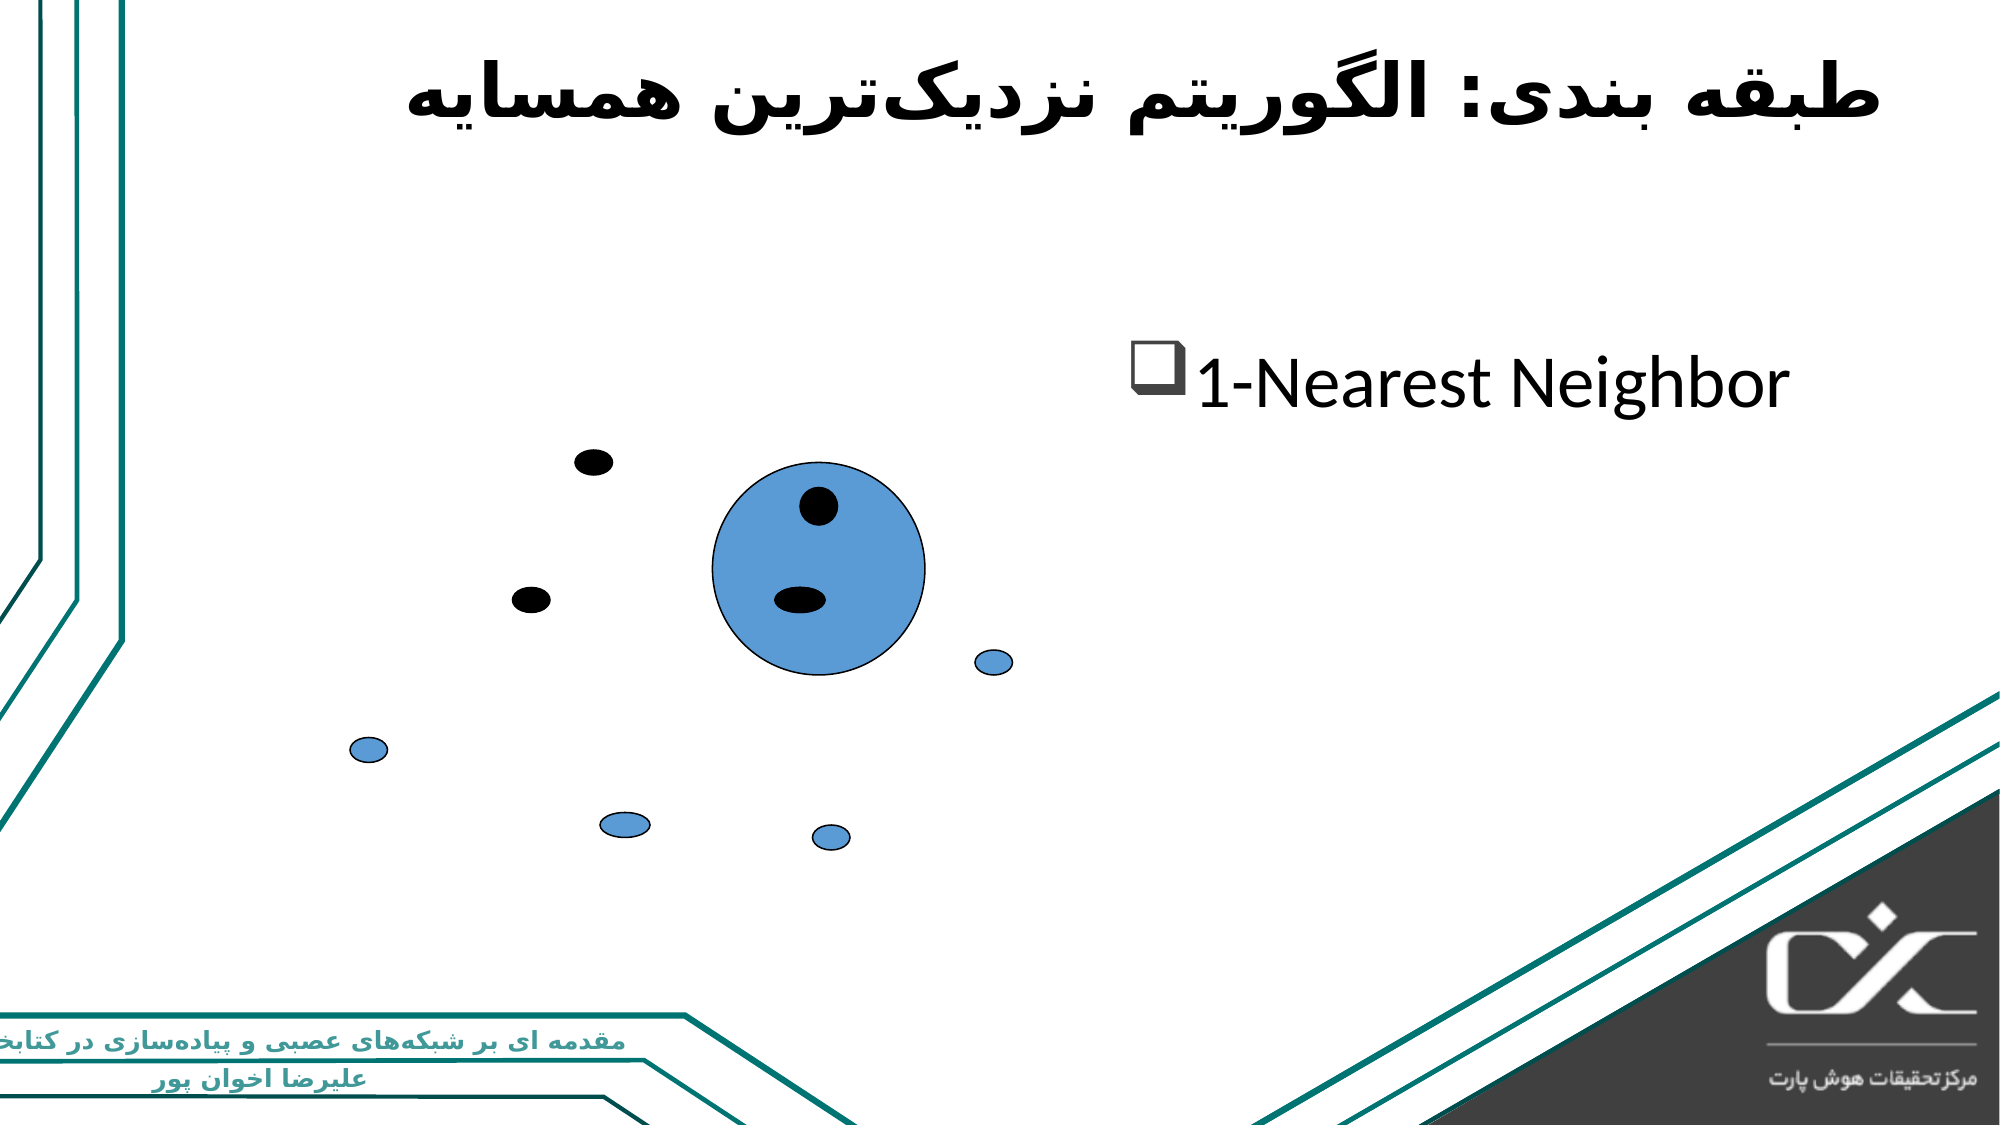

# طبقه بندی: الگوریتم نزدیک‌ترین همسایه
1-Nearest Neighbor